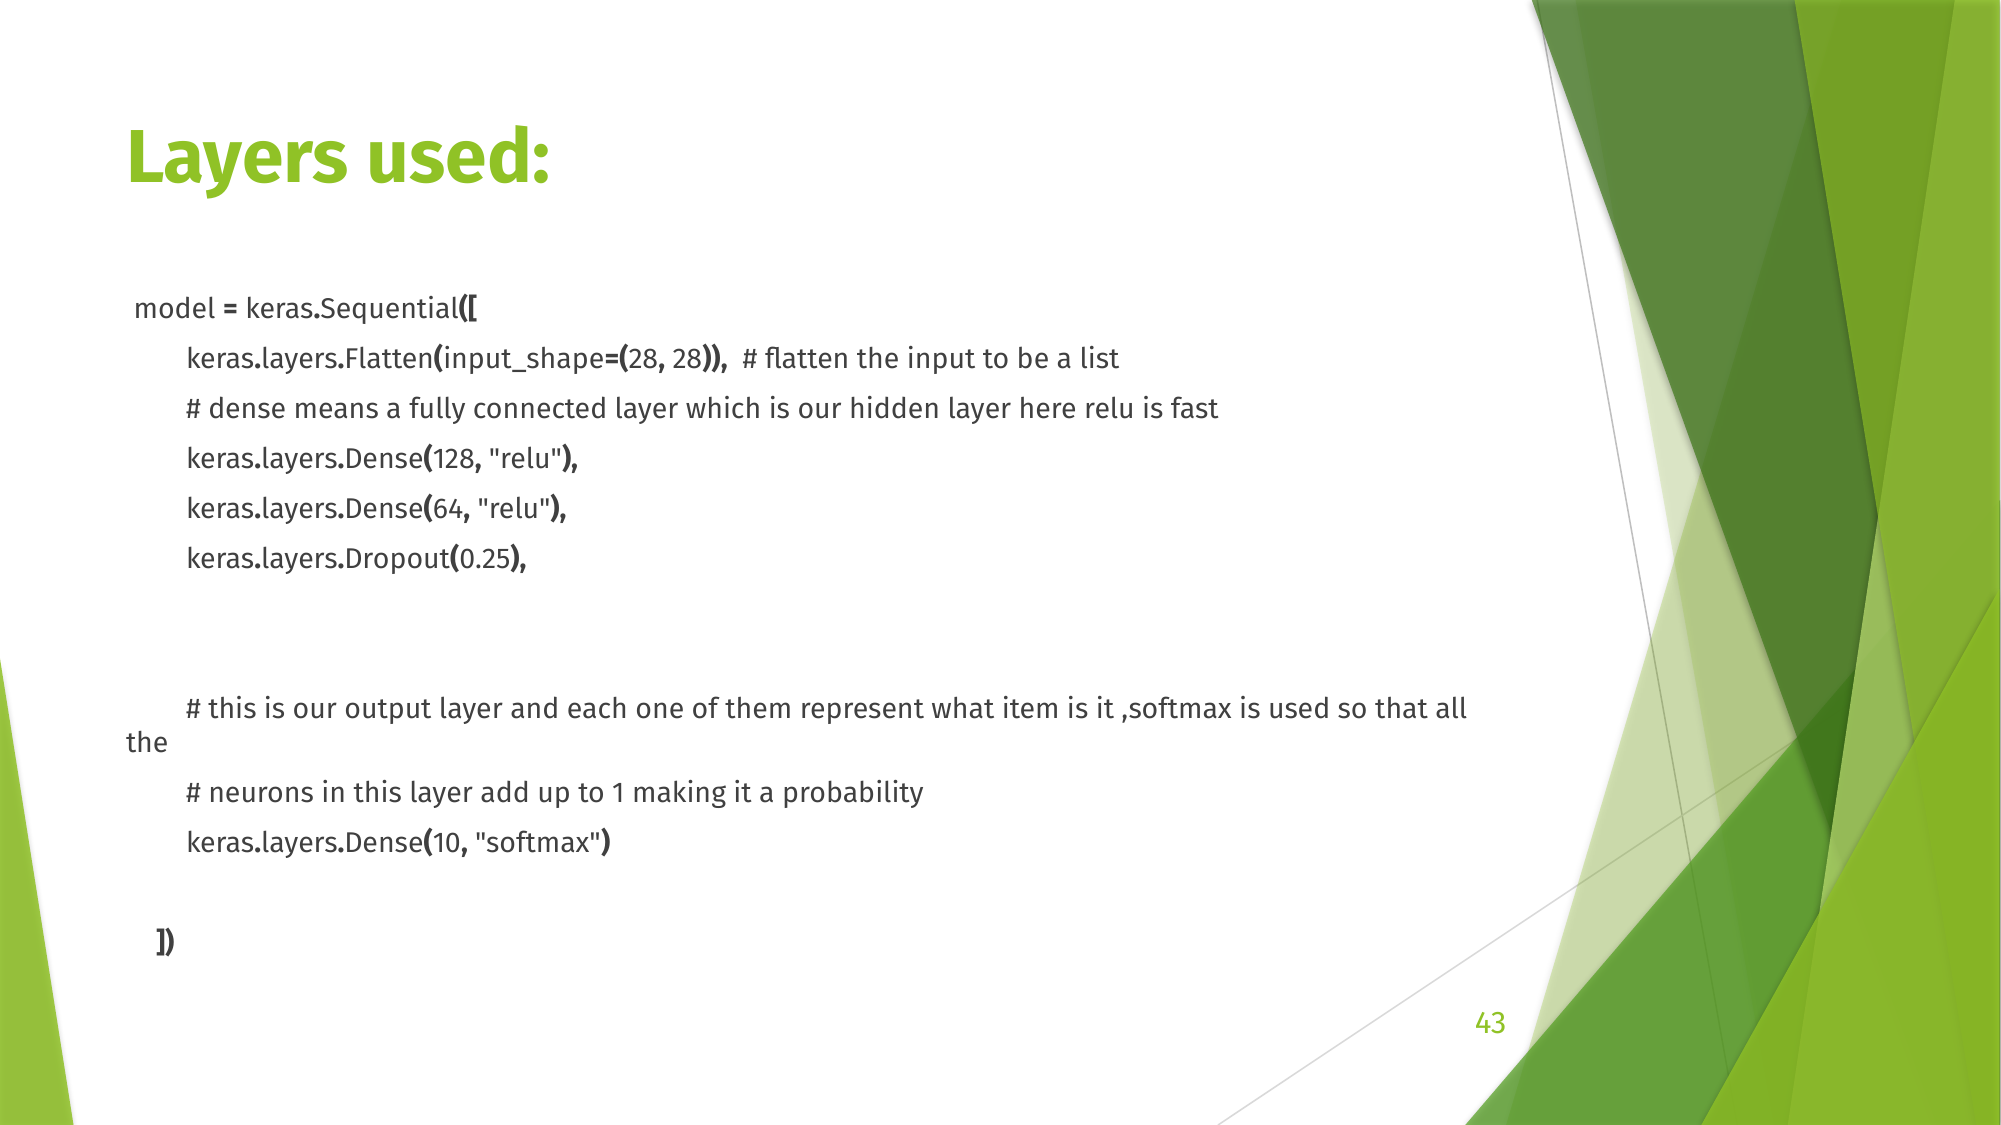

# Layers used:
 model = keras.Sequential([
        keras.layers.Flatten(input_shape=(28, 28)),  # flatten the input to be a list
        # dense means a fully connected layer which is our hidden layer here relu is fast
        keras.layers.Dense(128, "relu"),
        keras.layers.Dense(64, "relu"),
        keras.layers.Dropout(0.25),

        # this is our output layer and each one of them represent what item is it ,softmax is used so that all the
        # neurons in this layer add up to 1 making it a probability
        keras.layers.Dense(10, "softmax")

    ])
43